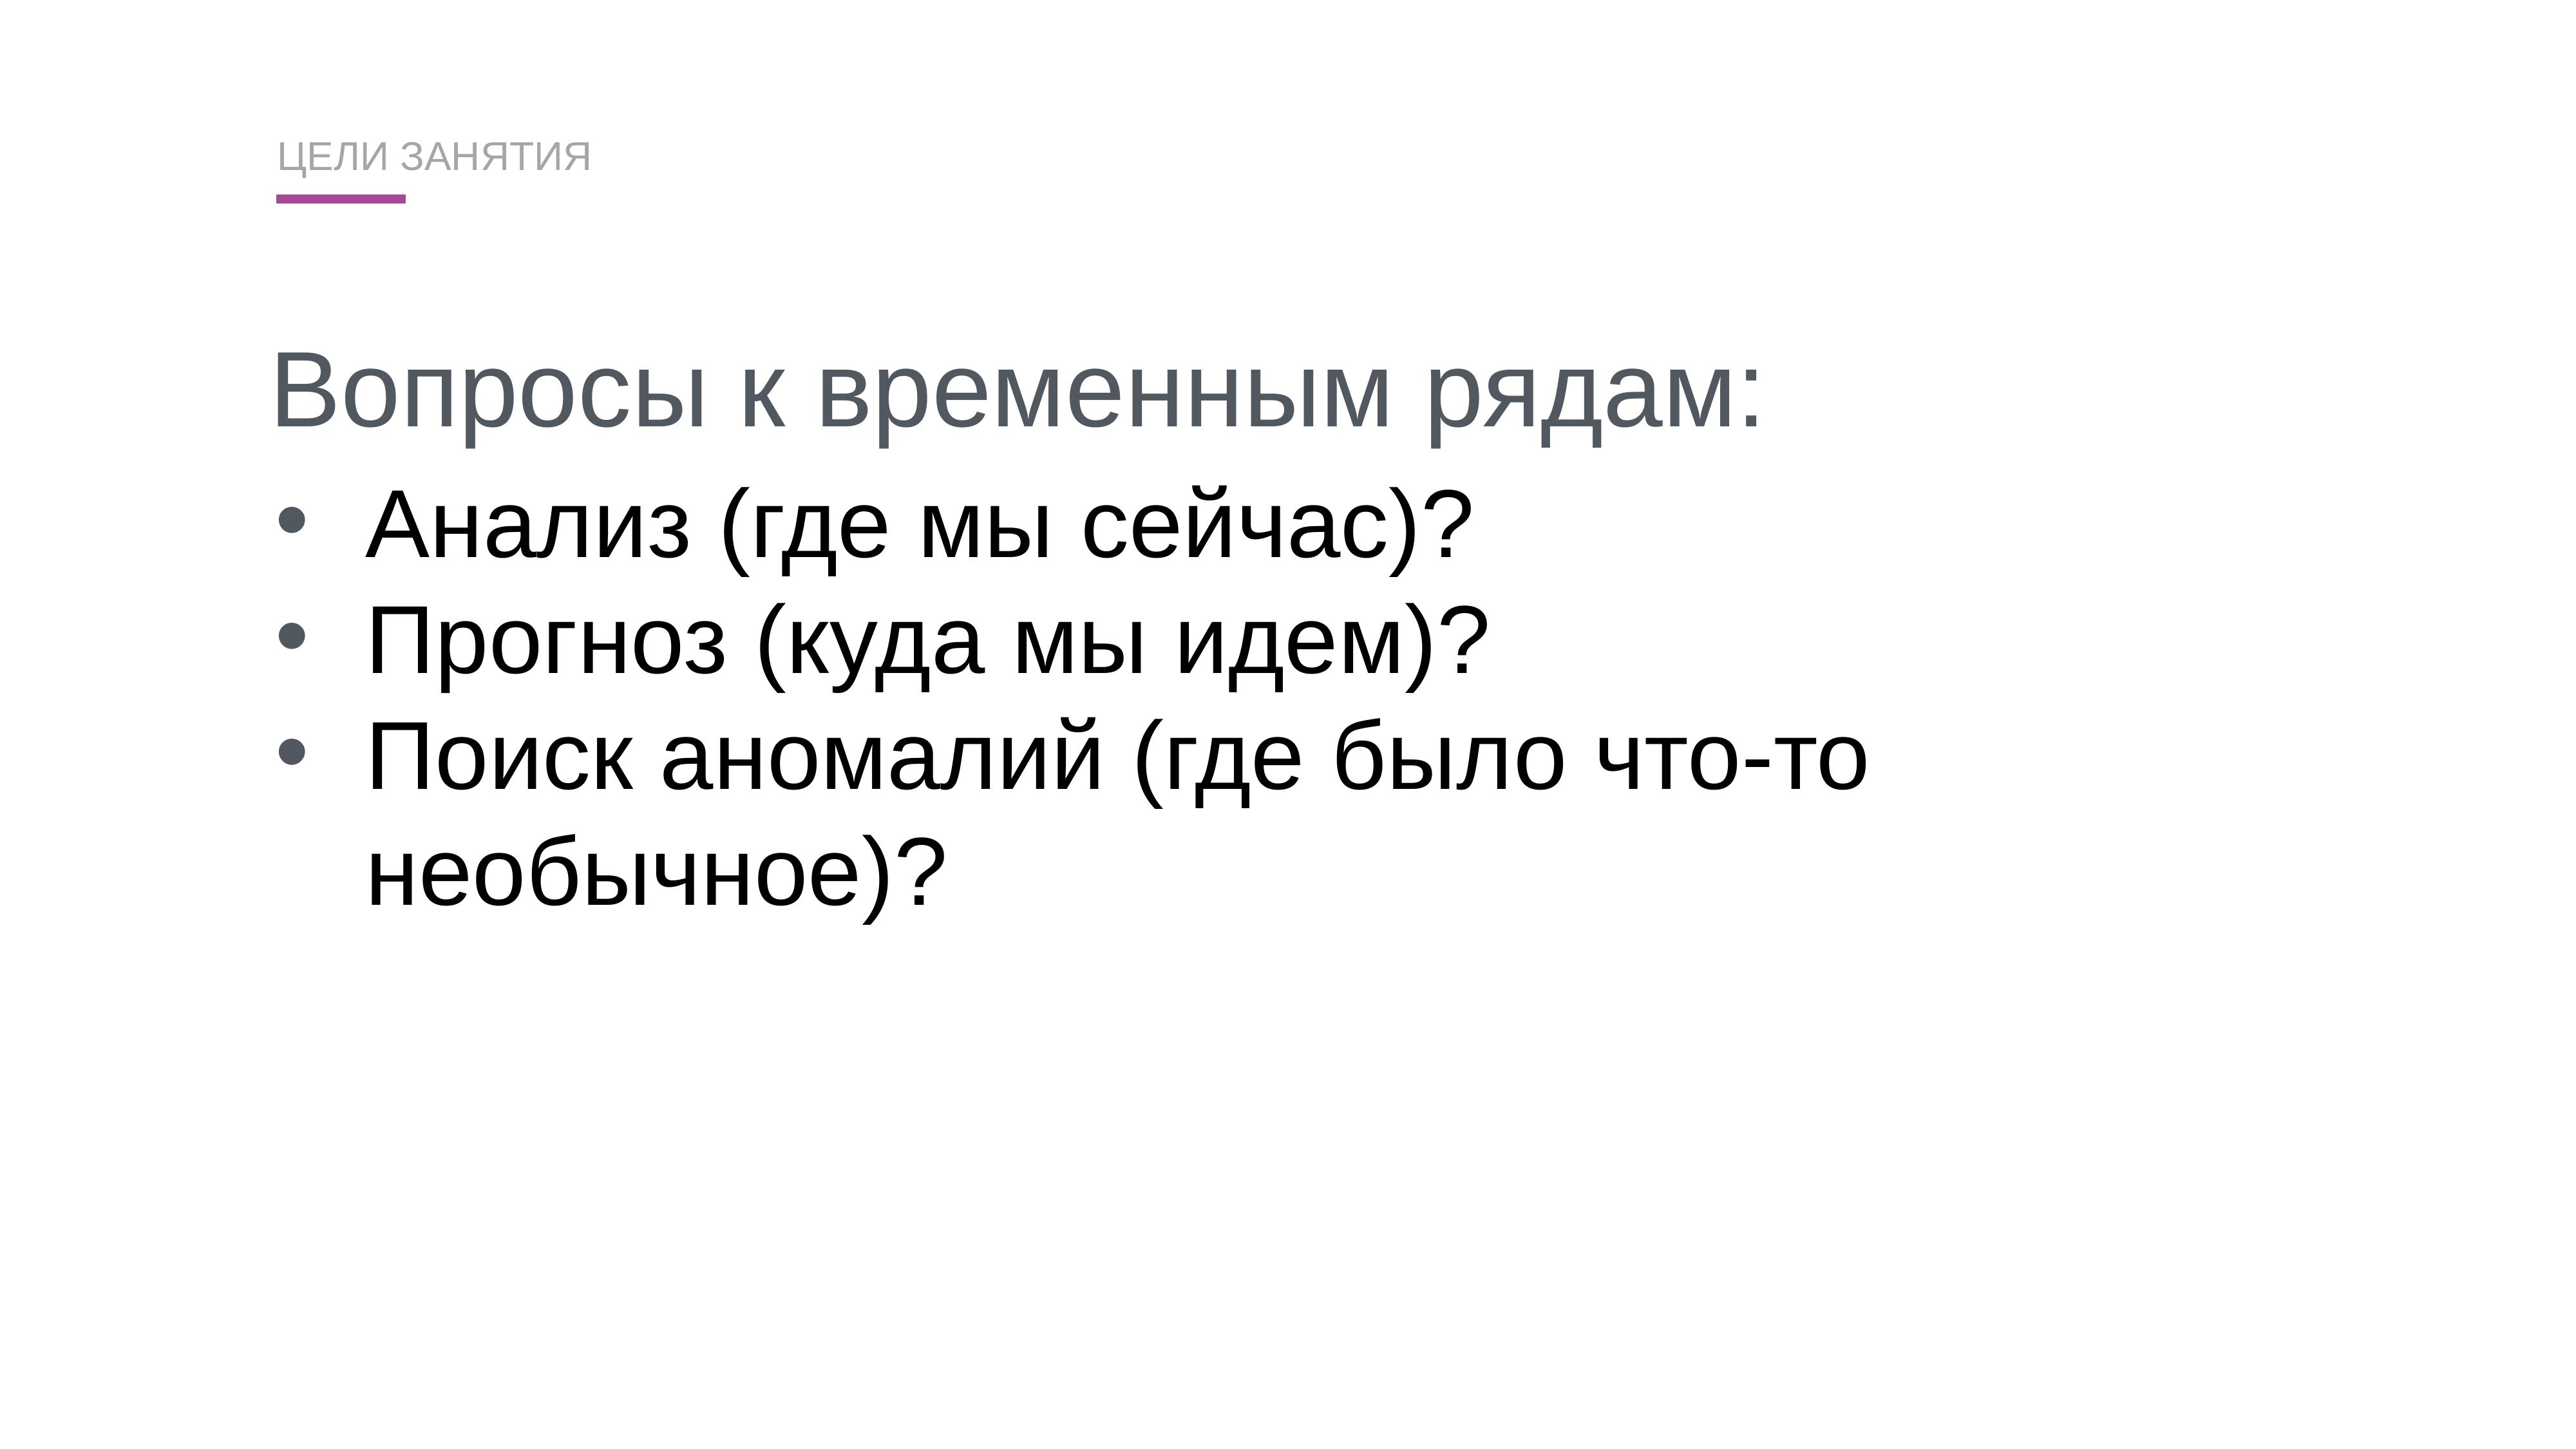

ЦЕЛИ ЗАНЯТИЯ
Вопросы к временным рядам:
Анализ (где мы сейчас)?
Прогноз (куда мы идем)?
Поиск аномалий (где было что-то необычное)?